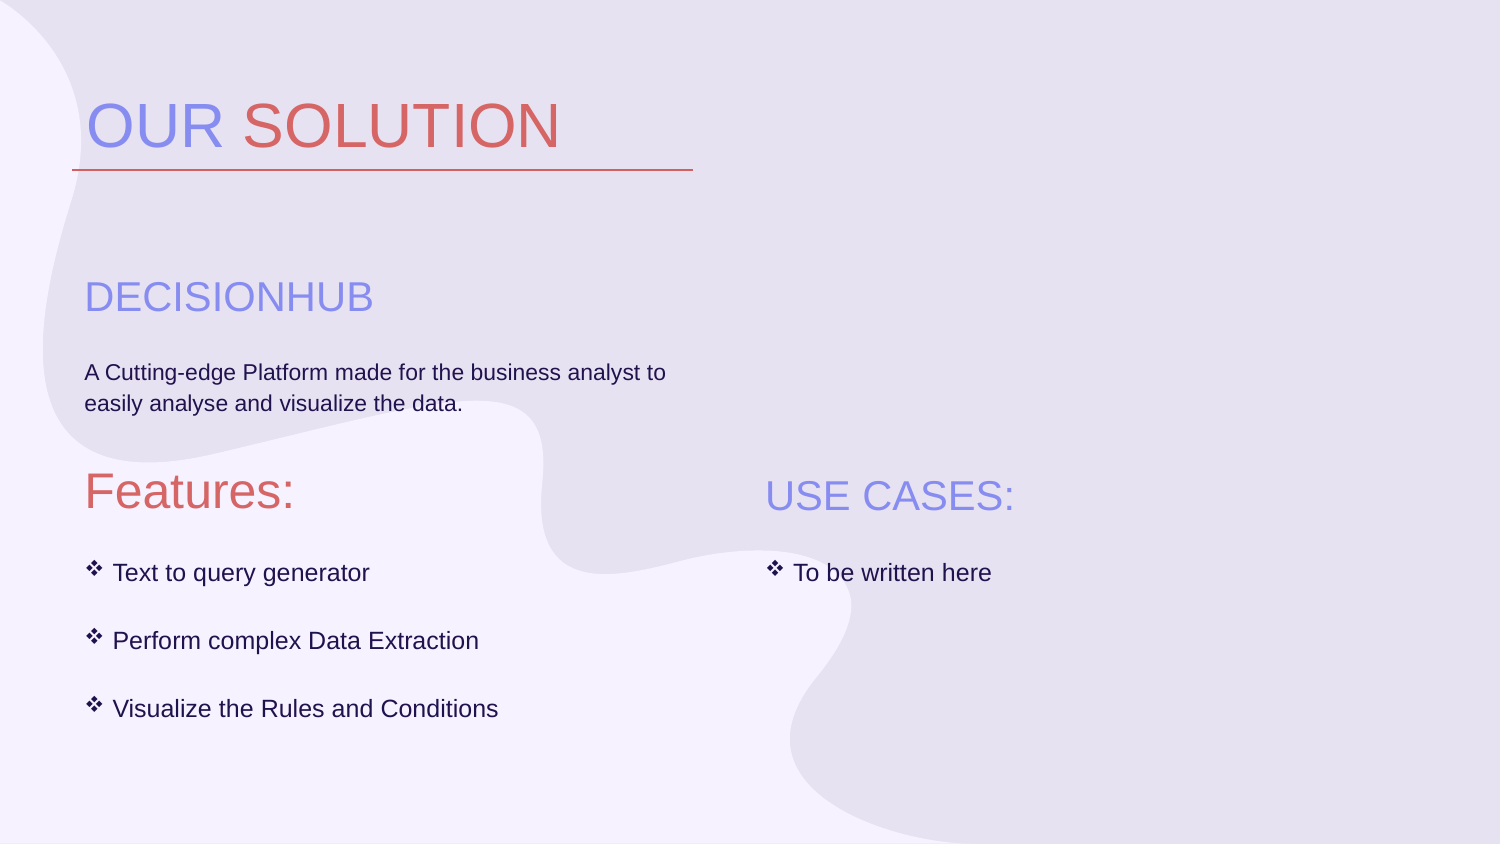

# OUR SOLUTION
USE CASES:
To be written here
DECISIONHUB
A Cutting-edge Platform made for the business analyst to easily analyse and visualize the data.
Features:
Text to query generator
Perform complex Data Extraction
Visualize the Rules and Conditions